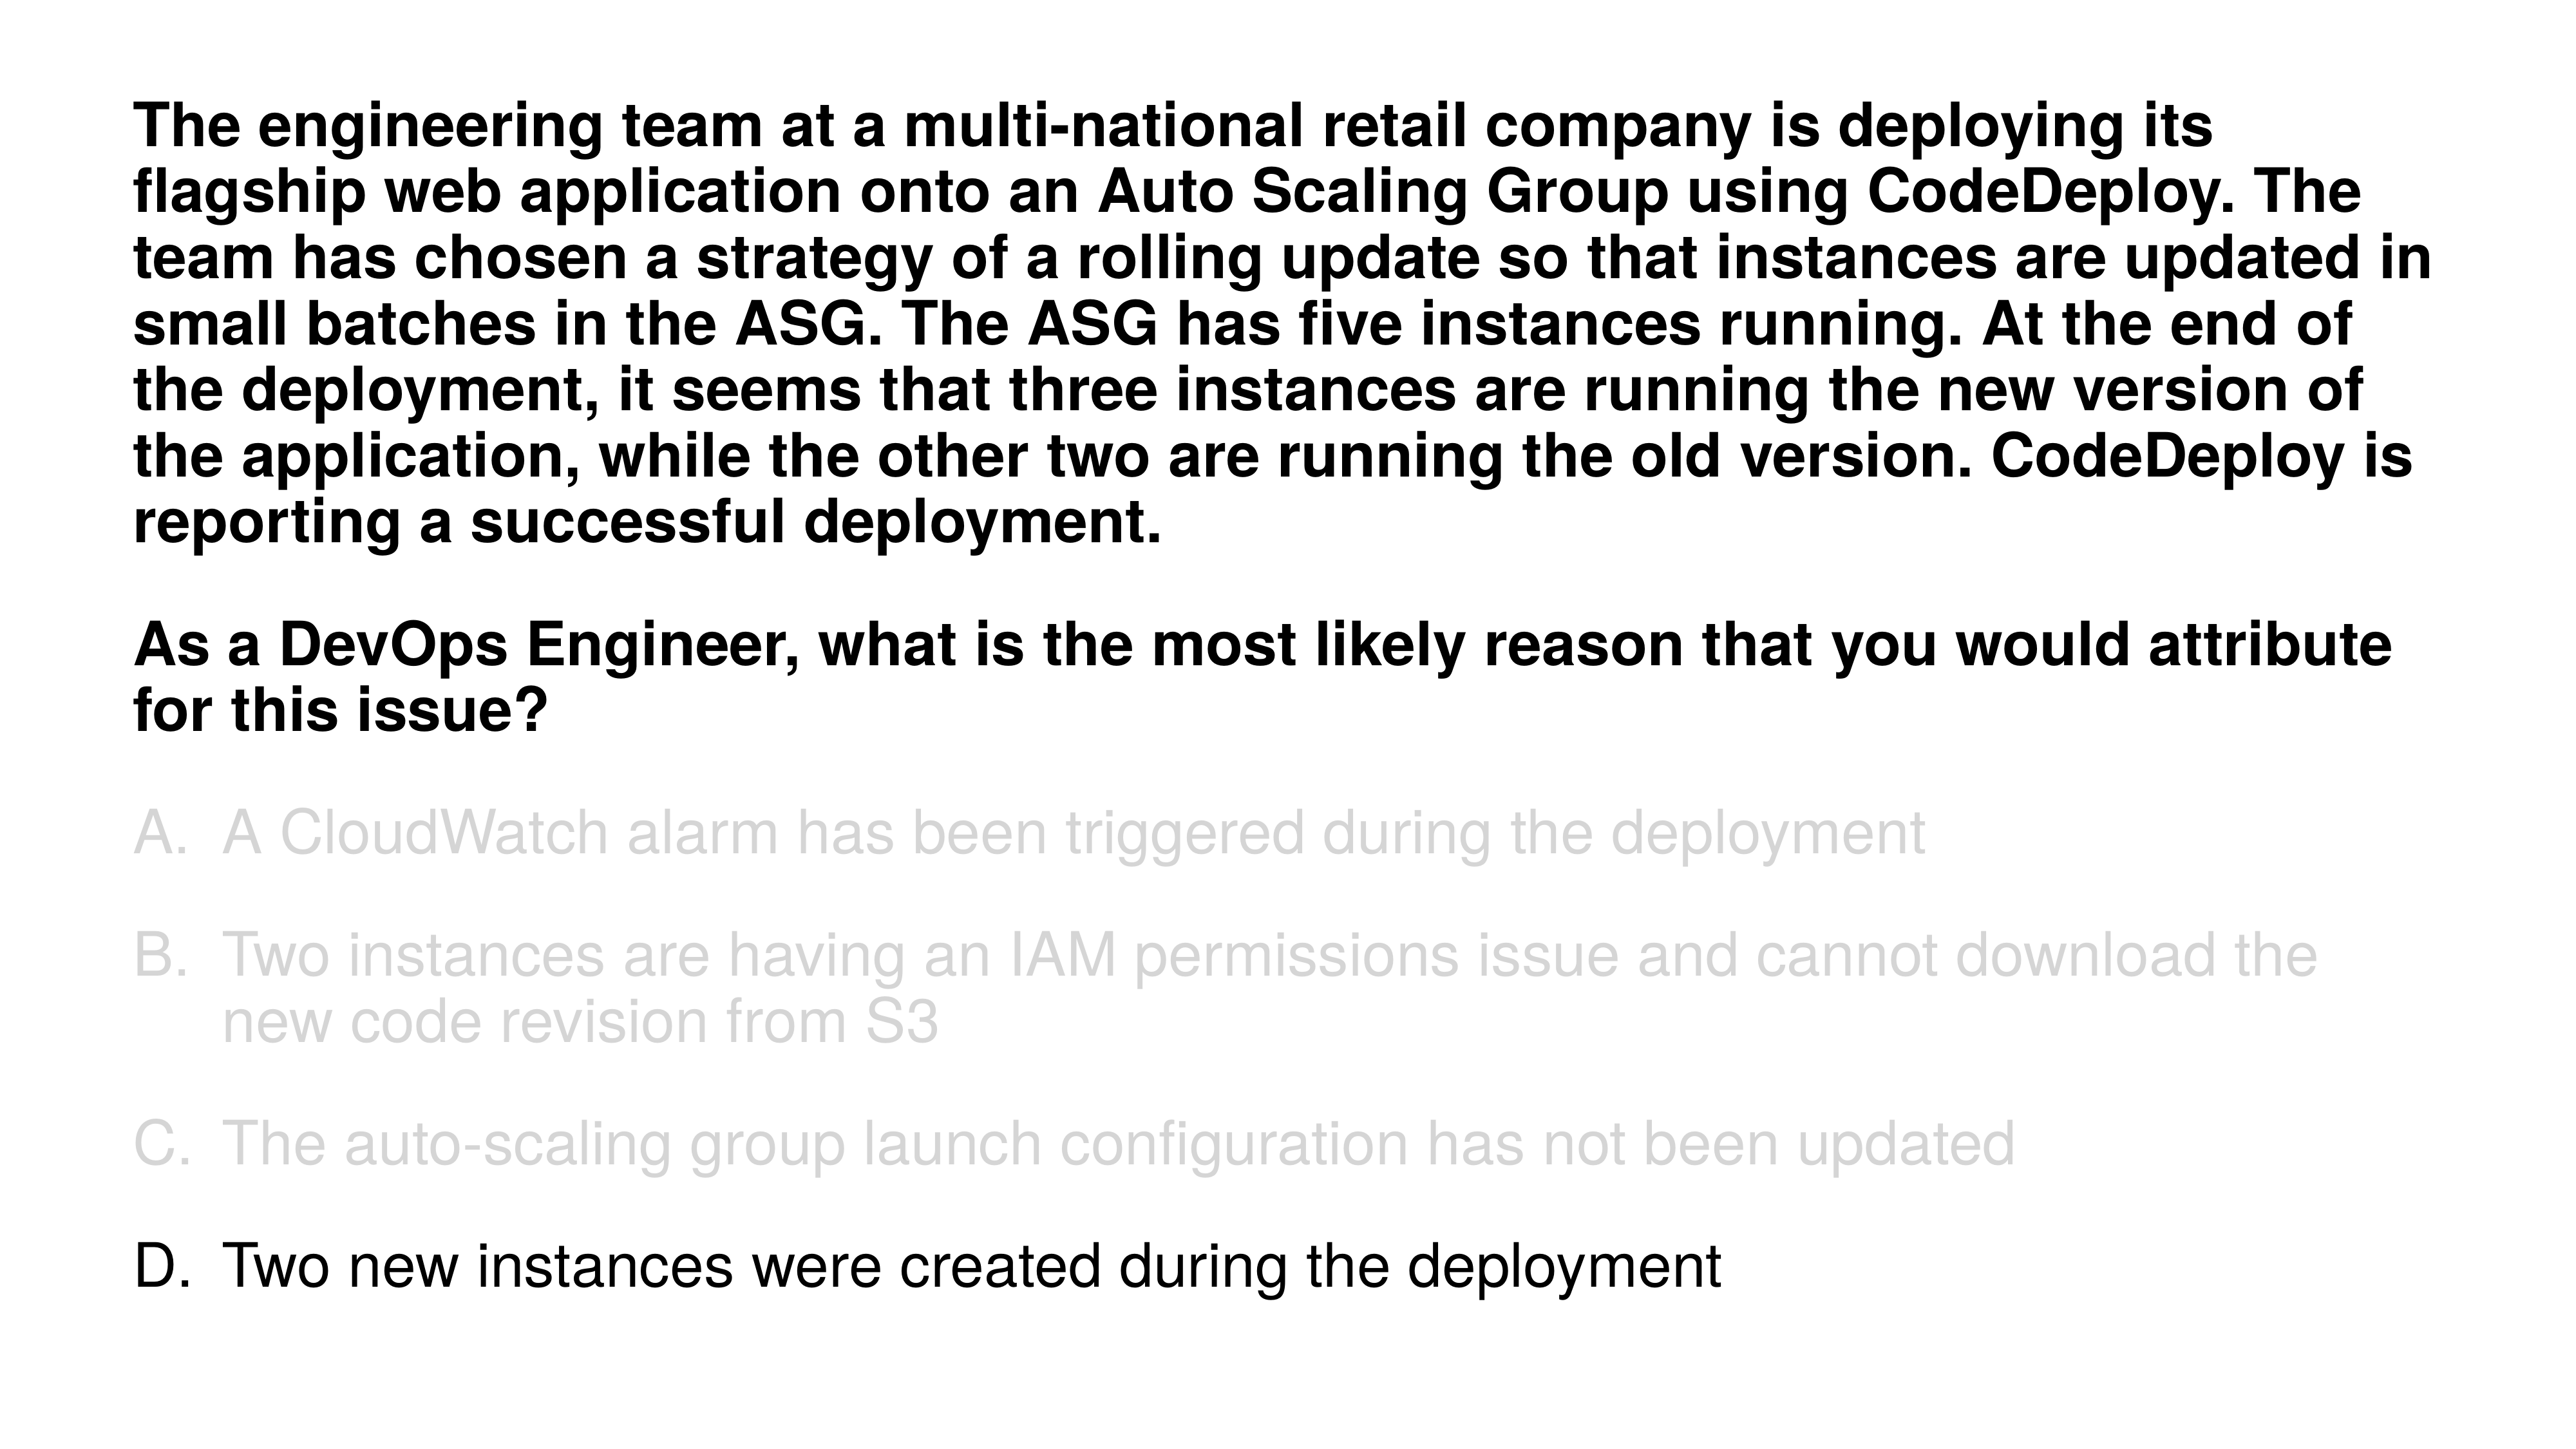

The engineering team at a multi-national retail company is deploying its flagship web application onto an Auto Scaling Group using CodeDeploy. The team has chosen a strategy of a rolling update so that instances are updated in small batches in the ASG. The ASG has five instances running. At the end of the deployment, it seems that three instances are running the new version of the application, while the other two are running the old version. CodeDeploy is reporting a successful deployment.
As a DevOps Engineer, what is the most likely reason that you would attribute for this issue?
A CloudWatch alarm has been triggered during the deployment
Two instances are having an IAM permissions issue and cannot download the new code revision from S3
The auto-scaling group launch configuration has not been updated
Two new instances were created during the deployment